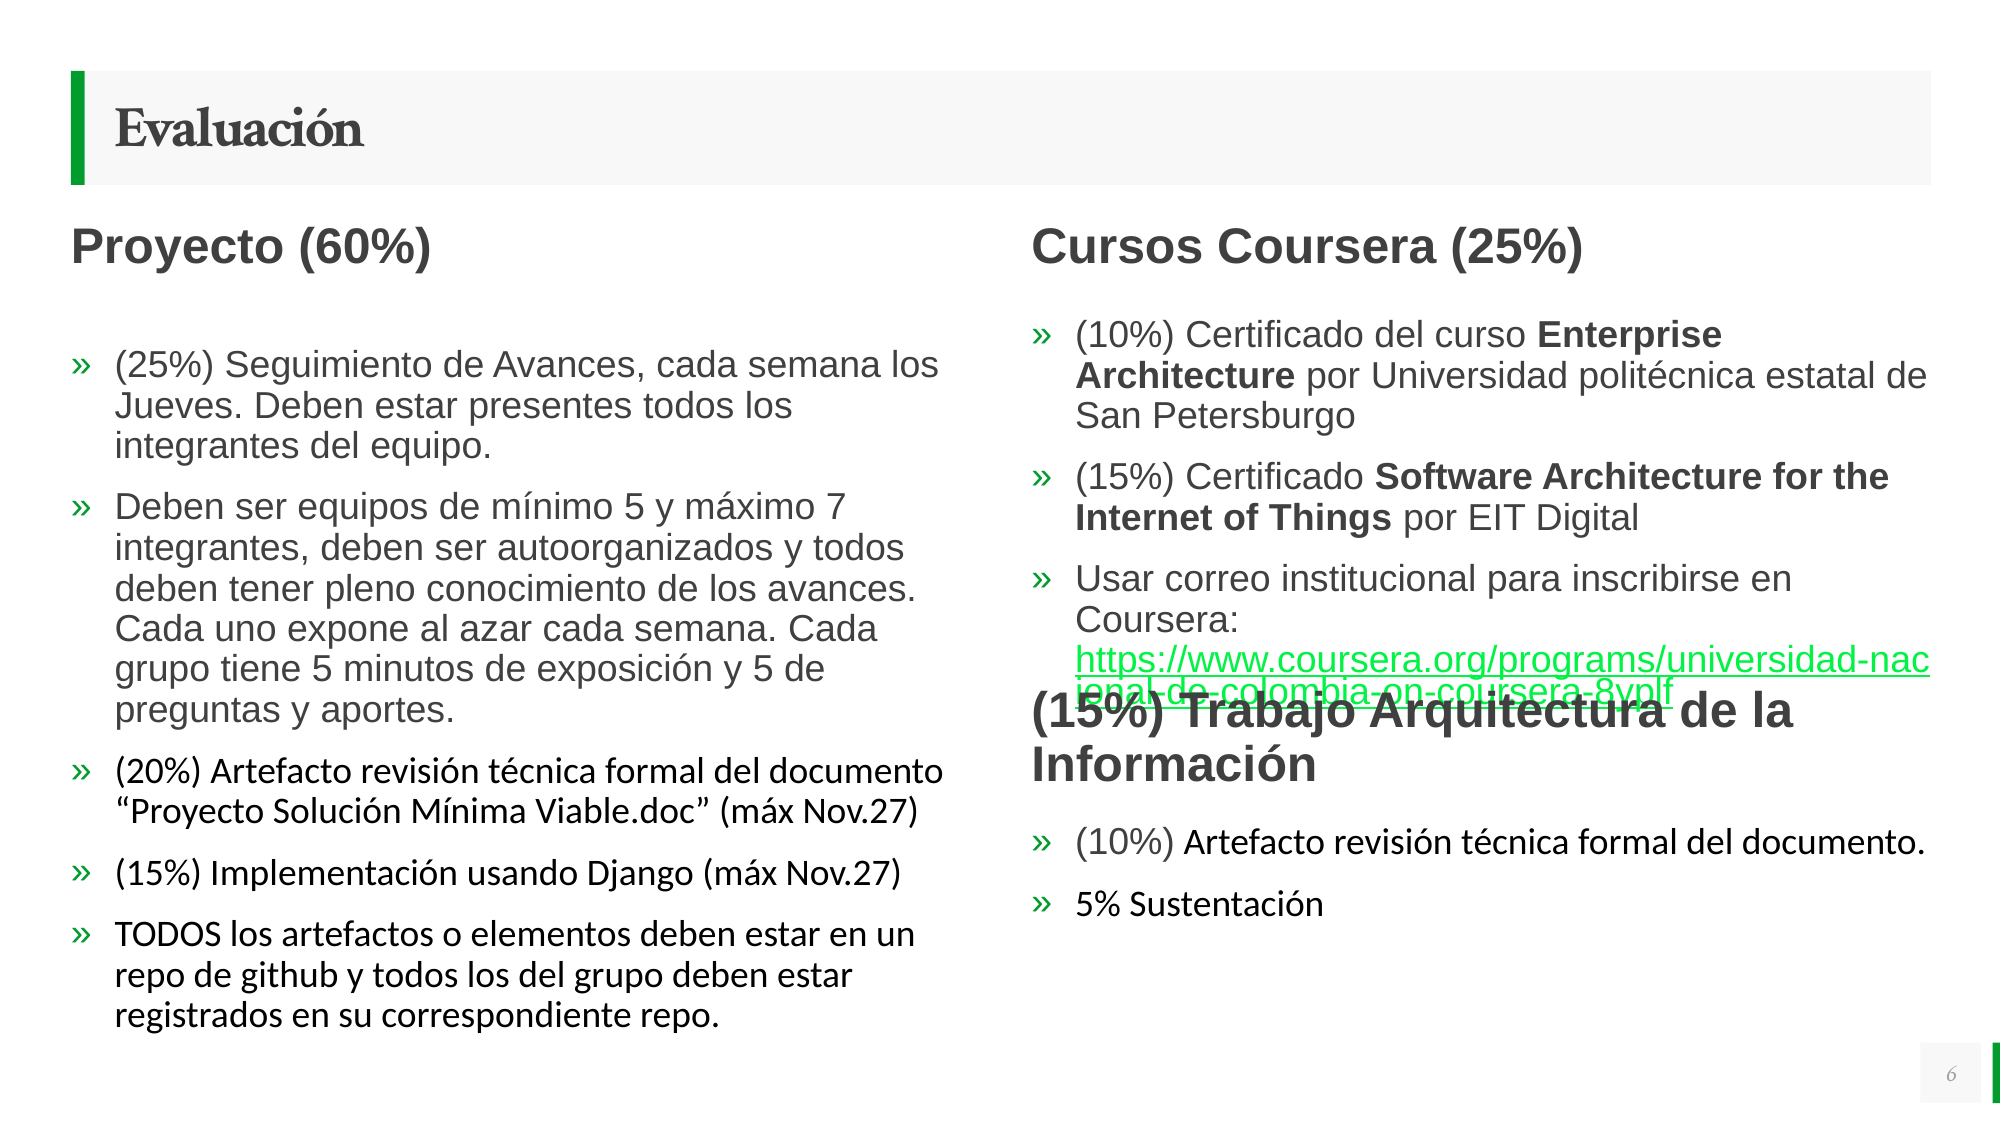

# Evaluación
Proyecto (60%)
Cursos Coursera (25%)

(25%) Seguimiento de Avances, cada semana los Jueves. Deben estar presentes todos los integrantes del equipo.
Deben ser equipos de mínimo 5 y máximo 7 integrantes, deben ser autoorganizados y todos deben tener pleno conocimiento de los avances. Cada uno expone al azar cada semana. Cada grupo tiene 5 minutos de exposición y 5 de preguntas y aportes.
(20%) Artefacto revisión técnica formal del documento “Proyecto Solución Mínima Viable.doc” (máx Nov.27)
(15%) Implementación usando Django (máx Nov.27)
TODOS los artefactos o elementos deben estar en un repo de github y todos los del grupo deben estar registrados en su correspondiente repo.

(10%) Certificado del curso Enterprise Architecture por Universidad politécnica estatal de San Petersburgo
(15%) Certificado Software Architecture for the Internet of Things por EIT Digital
Usar correo institucional para inscribirse en Coursera: https://www.coursera.org/programs/universidad-nacional-de-colombia-on-coursera-8yplf

(15%) Trabajo Arquitectura de la Información
(10%) Artefacto revisión técnica formal del documento.
5% Sustentación

6